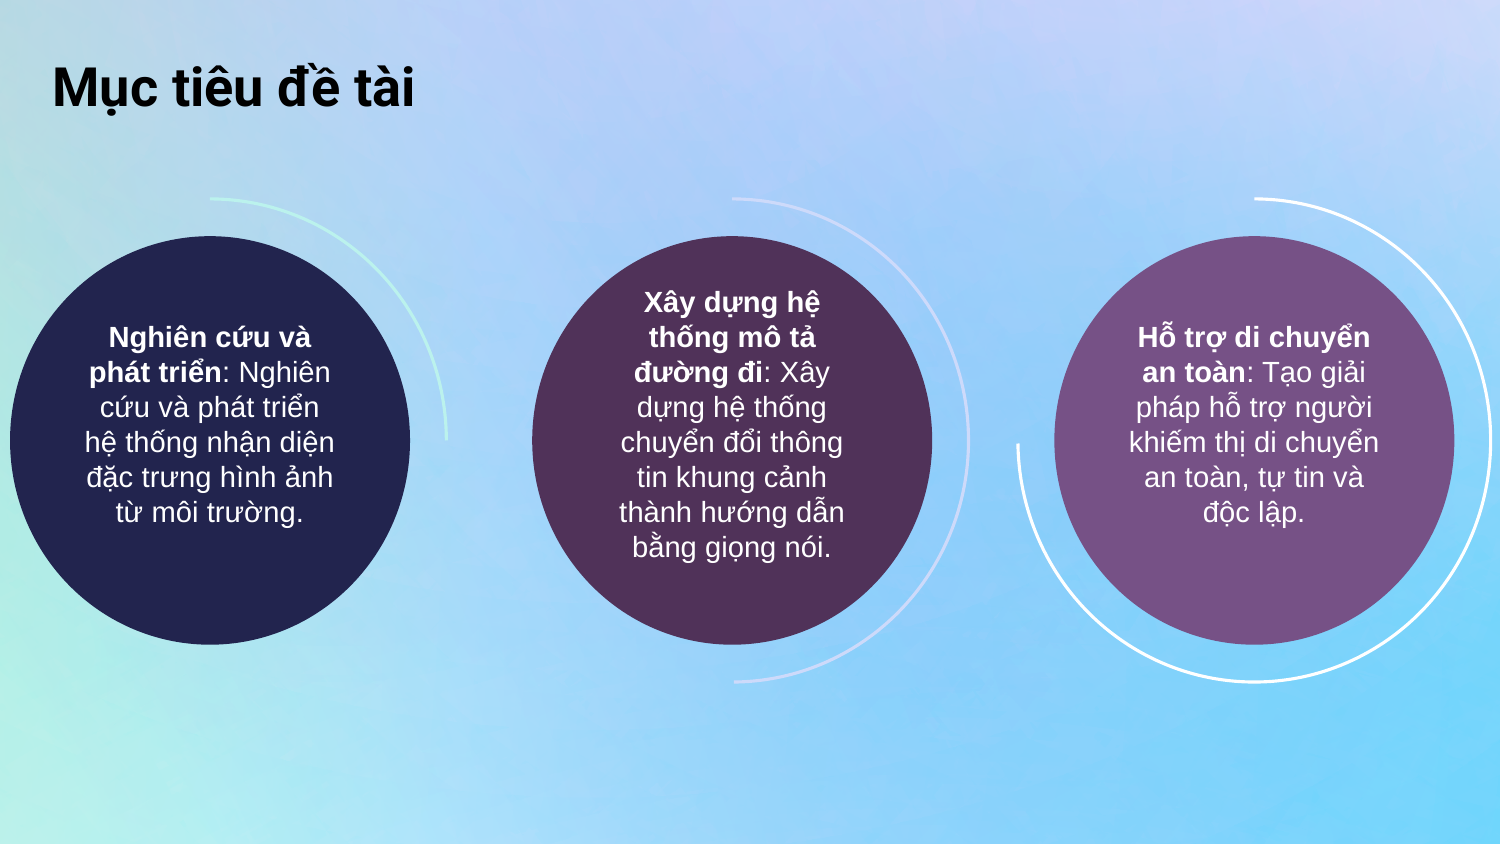

Mục tiêu đề tài

Nghiên cứu và phát triển: Nghiên cứu và phát triển hệ thống nhận diện đặc trưng hình ảnh từ môi trường.

Xây dựng hệ thống mô tả đường đi: Xây dựng hệ thống chuyển đổi thông tin khung cảnh thành hướng dẫn bằng giọng nói.

Hỗ trợ di chuyển an toàn: Tạo giải pháp hỗ trợ người khiếm thị di chuyển an toàn, tự tin và độc lập.